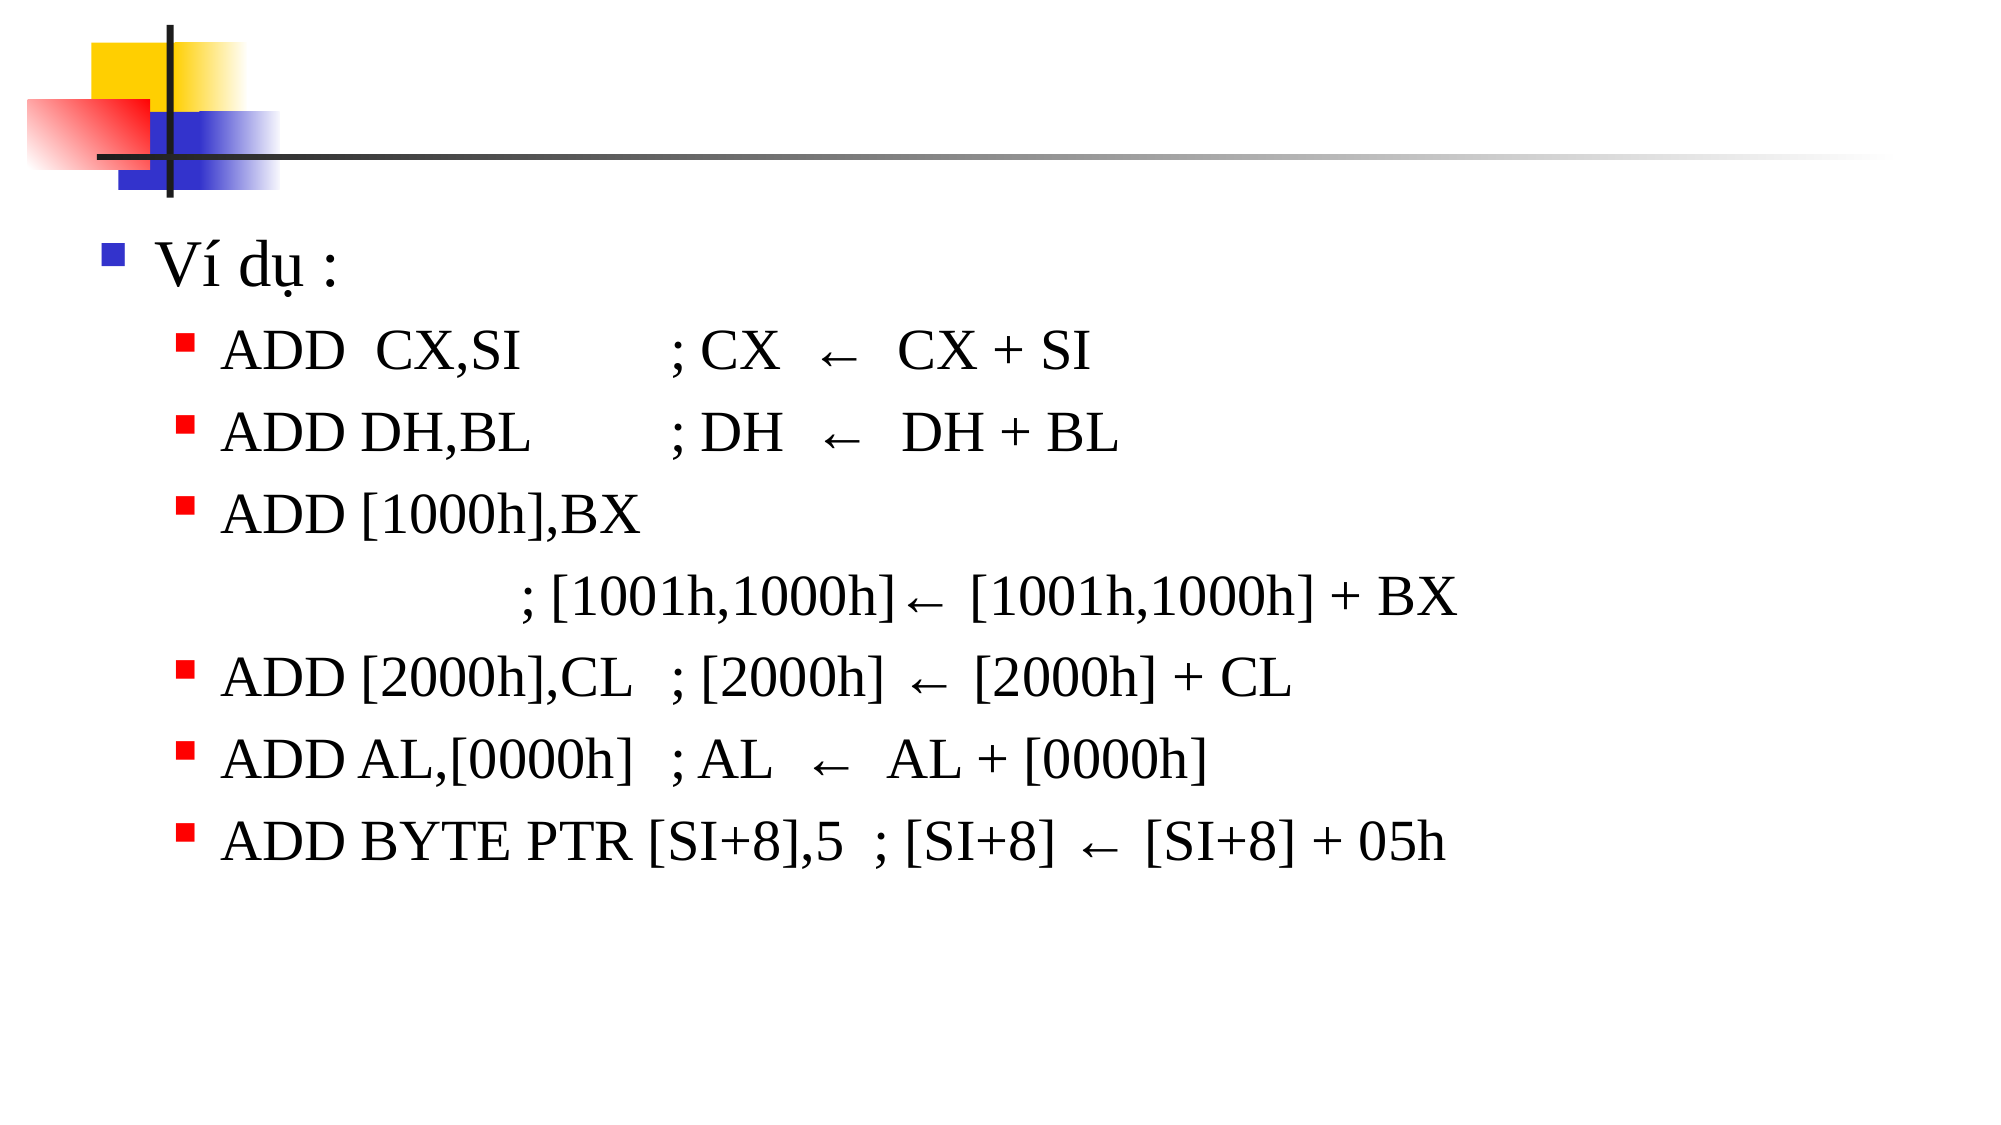

#
Ví dụ :
ADD  CX,SI  	; CX  ←  CX + SI
ADD DH,BL  	; DH  ←  DH + BL
ADD [1000h],BX
			; [1001h,1000h]← [1001h,1000h] + BX
ADD [2000h],CL  	; [2000h] ← [2000h] + CL
ADD AL,[0000h]  	; AL  ←  AL + [0000h]
ADD BYTE PTR [SI+8],5  ; [SI+8] ← [SI+8] + 05h